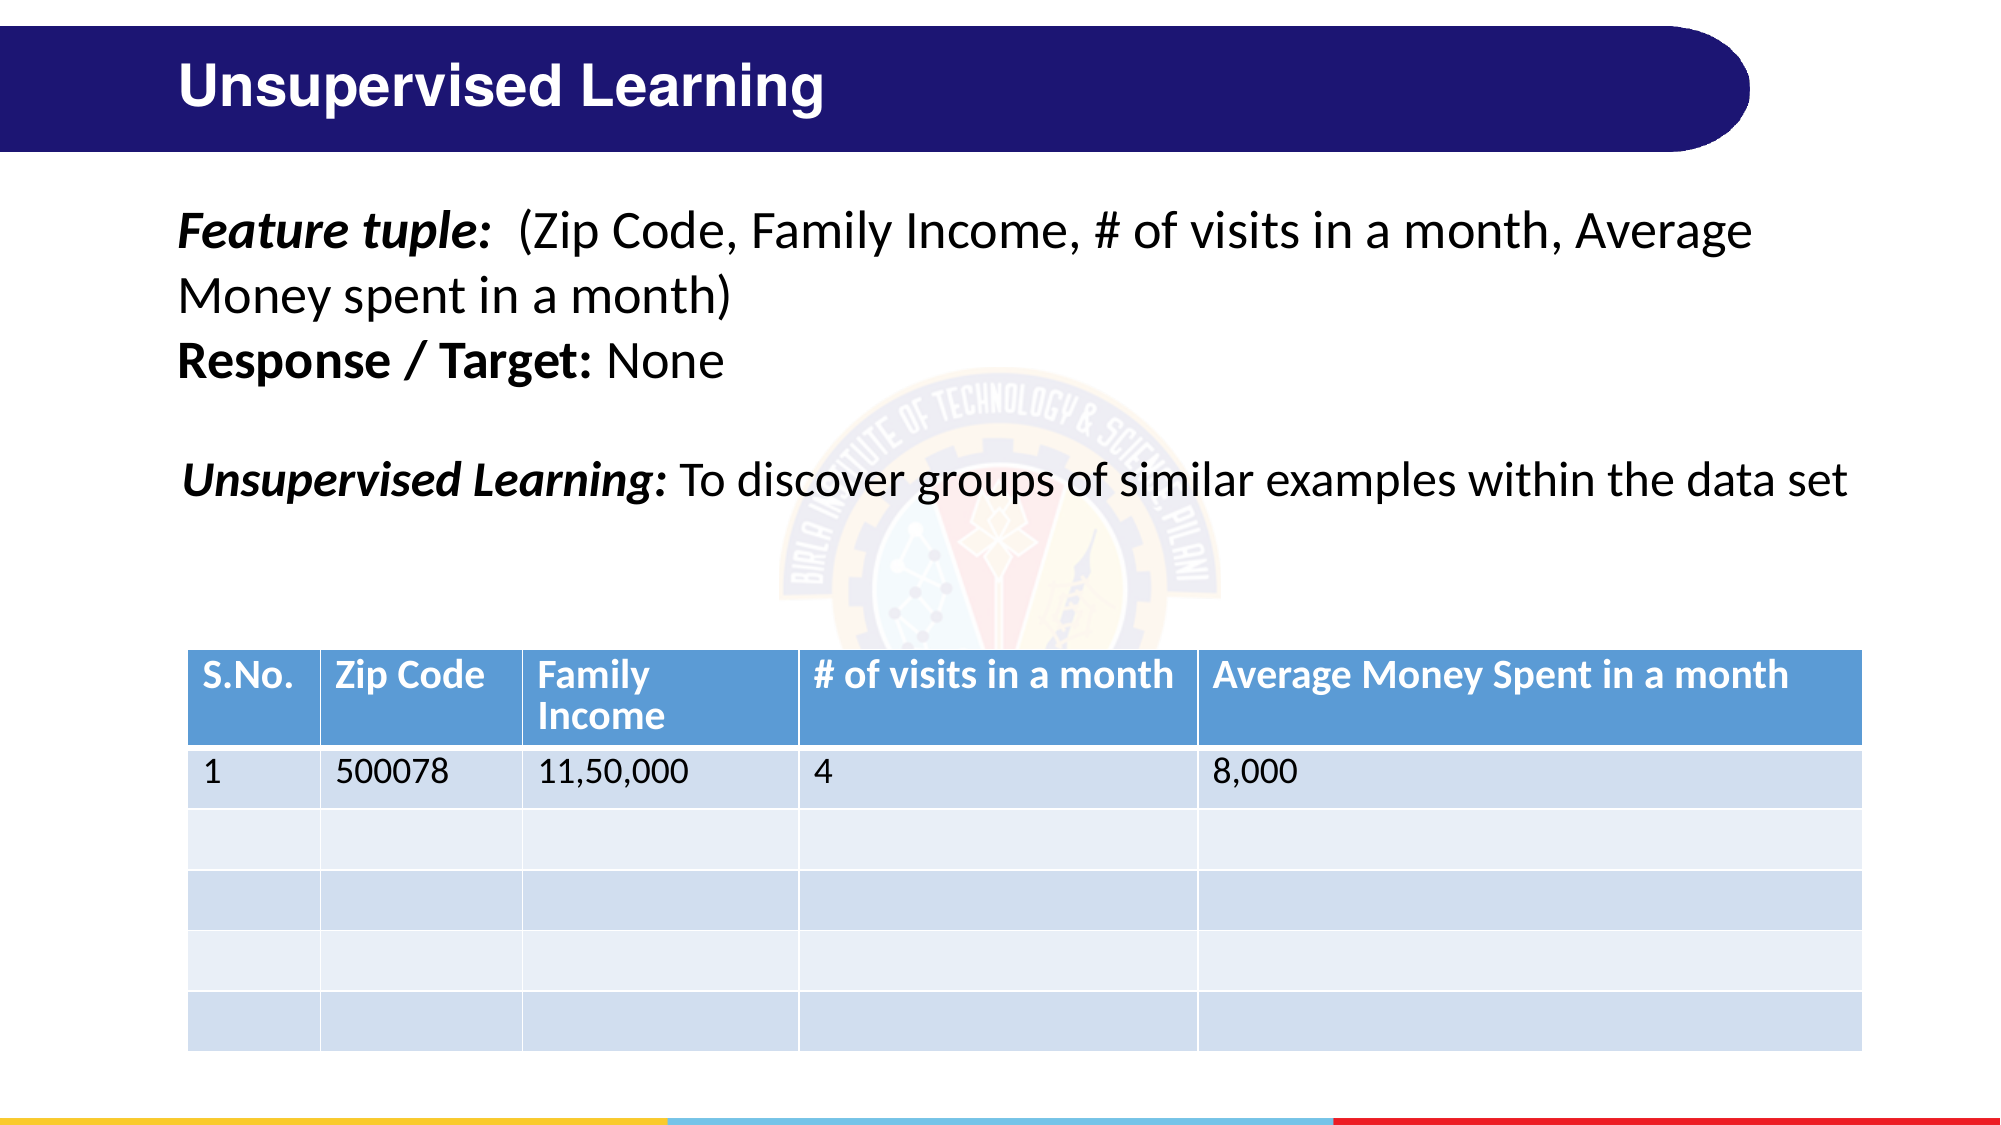

# Unsupervised Learning
Feature tuple:  (Zip Code, Family Income, # of visits in a month, Average Money spent in a month)
Response / Target: None
Unsupervised Learning: To discover groups of similar examples within the data set
| S.No. | Zip Code | Family Income | # of visits in a month | Average Money Spent in a month |
| --- | --- | --- | --- | --- |
| 1 | 500078 | 11,50,000 | 4 | 8,000 |
|  |  |  |  |  |
|  |  |  |  |  |
|  |  |  |  |  |
|  |  |  |  |  |